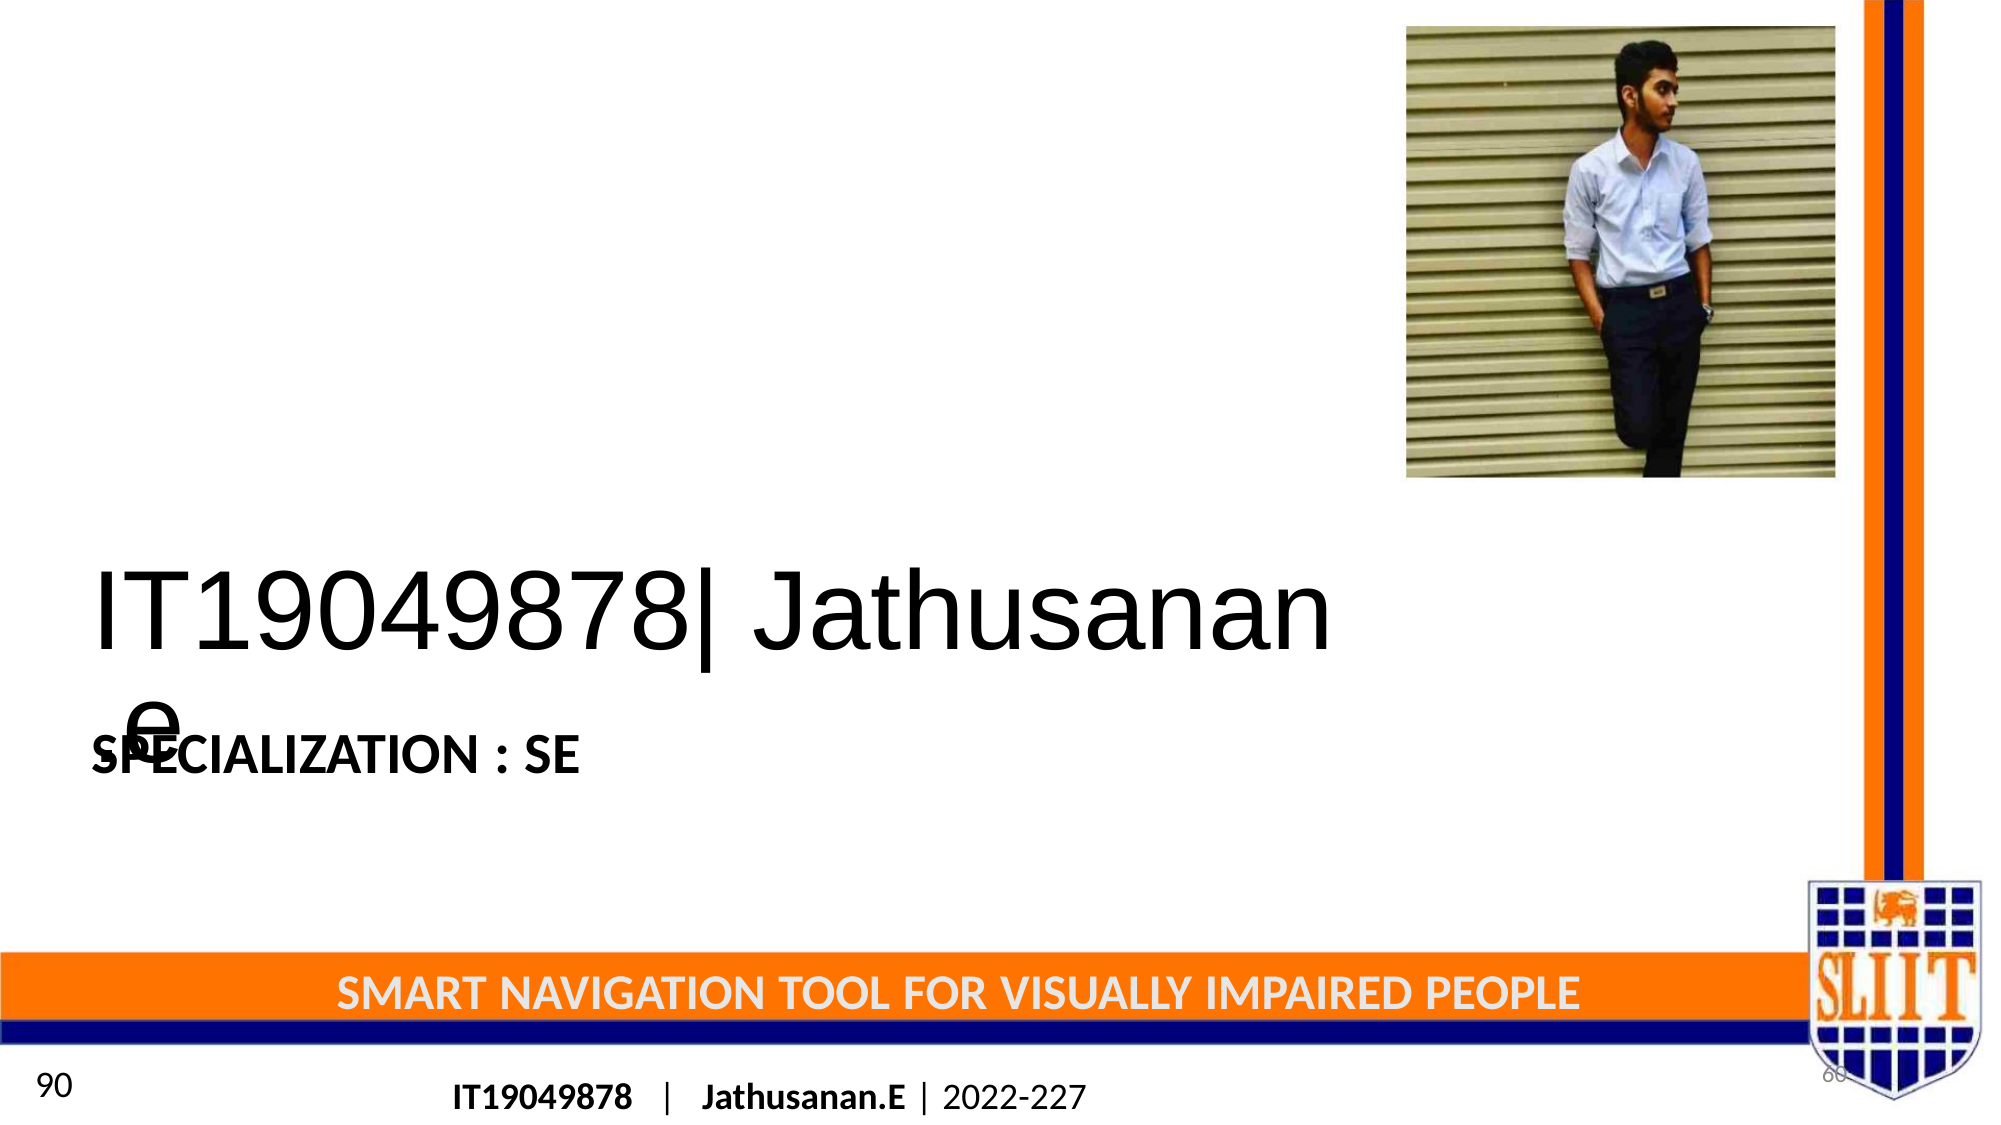

IT19049878| Jathusanan .e
SPECIALIZATION : SE
SMART NAVIGATION TOOL FOR VISUALLY IMPAIRED PEOPLE
60
90
IT19049878 | Jathusanan.E | 2022-227